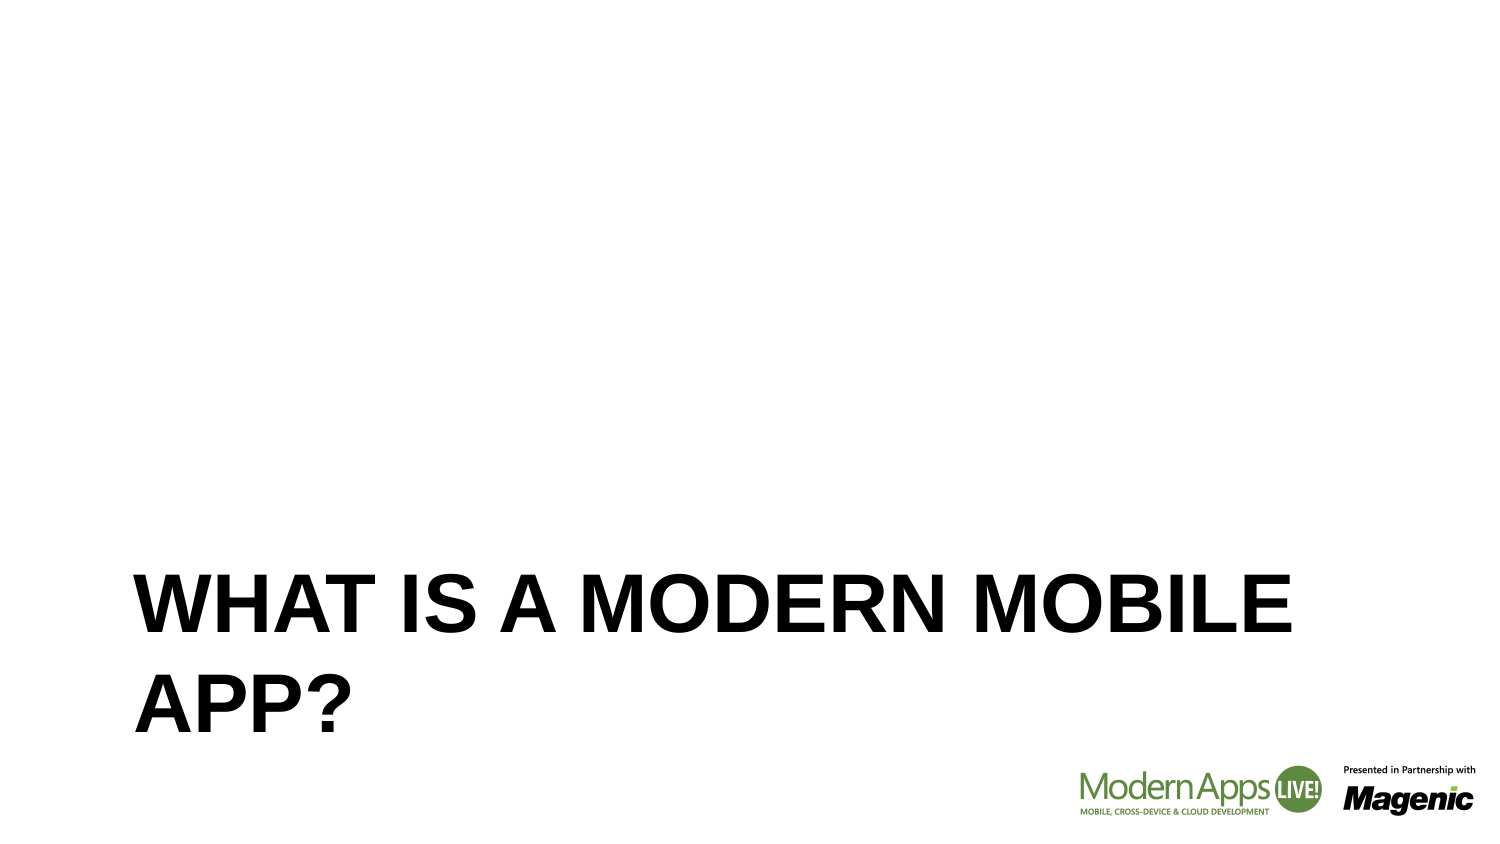

# What is a modern mobile app?